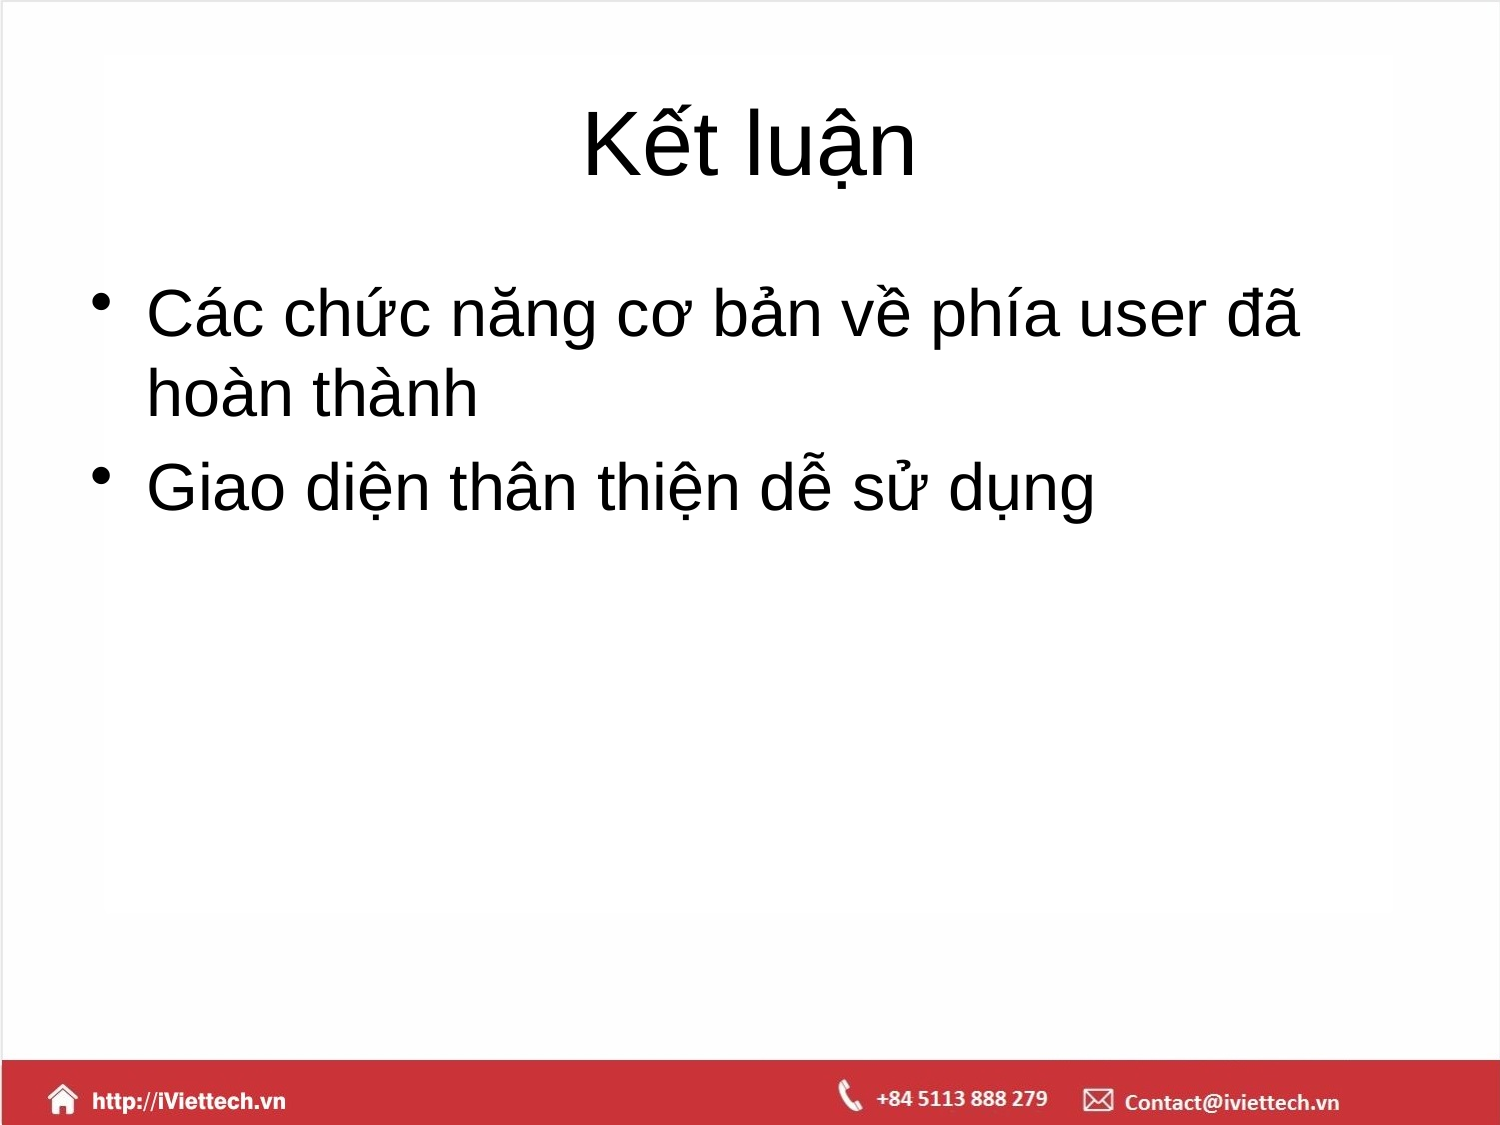

# Kết luận
Các chức năng cơ bản về phía user đã hoàn thành
Giao diện thân thiện dễ sử dụng